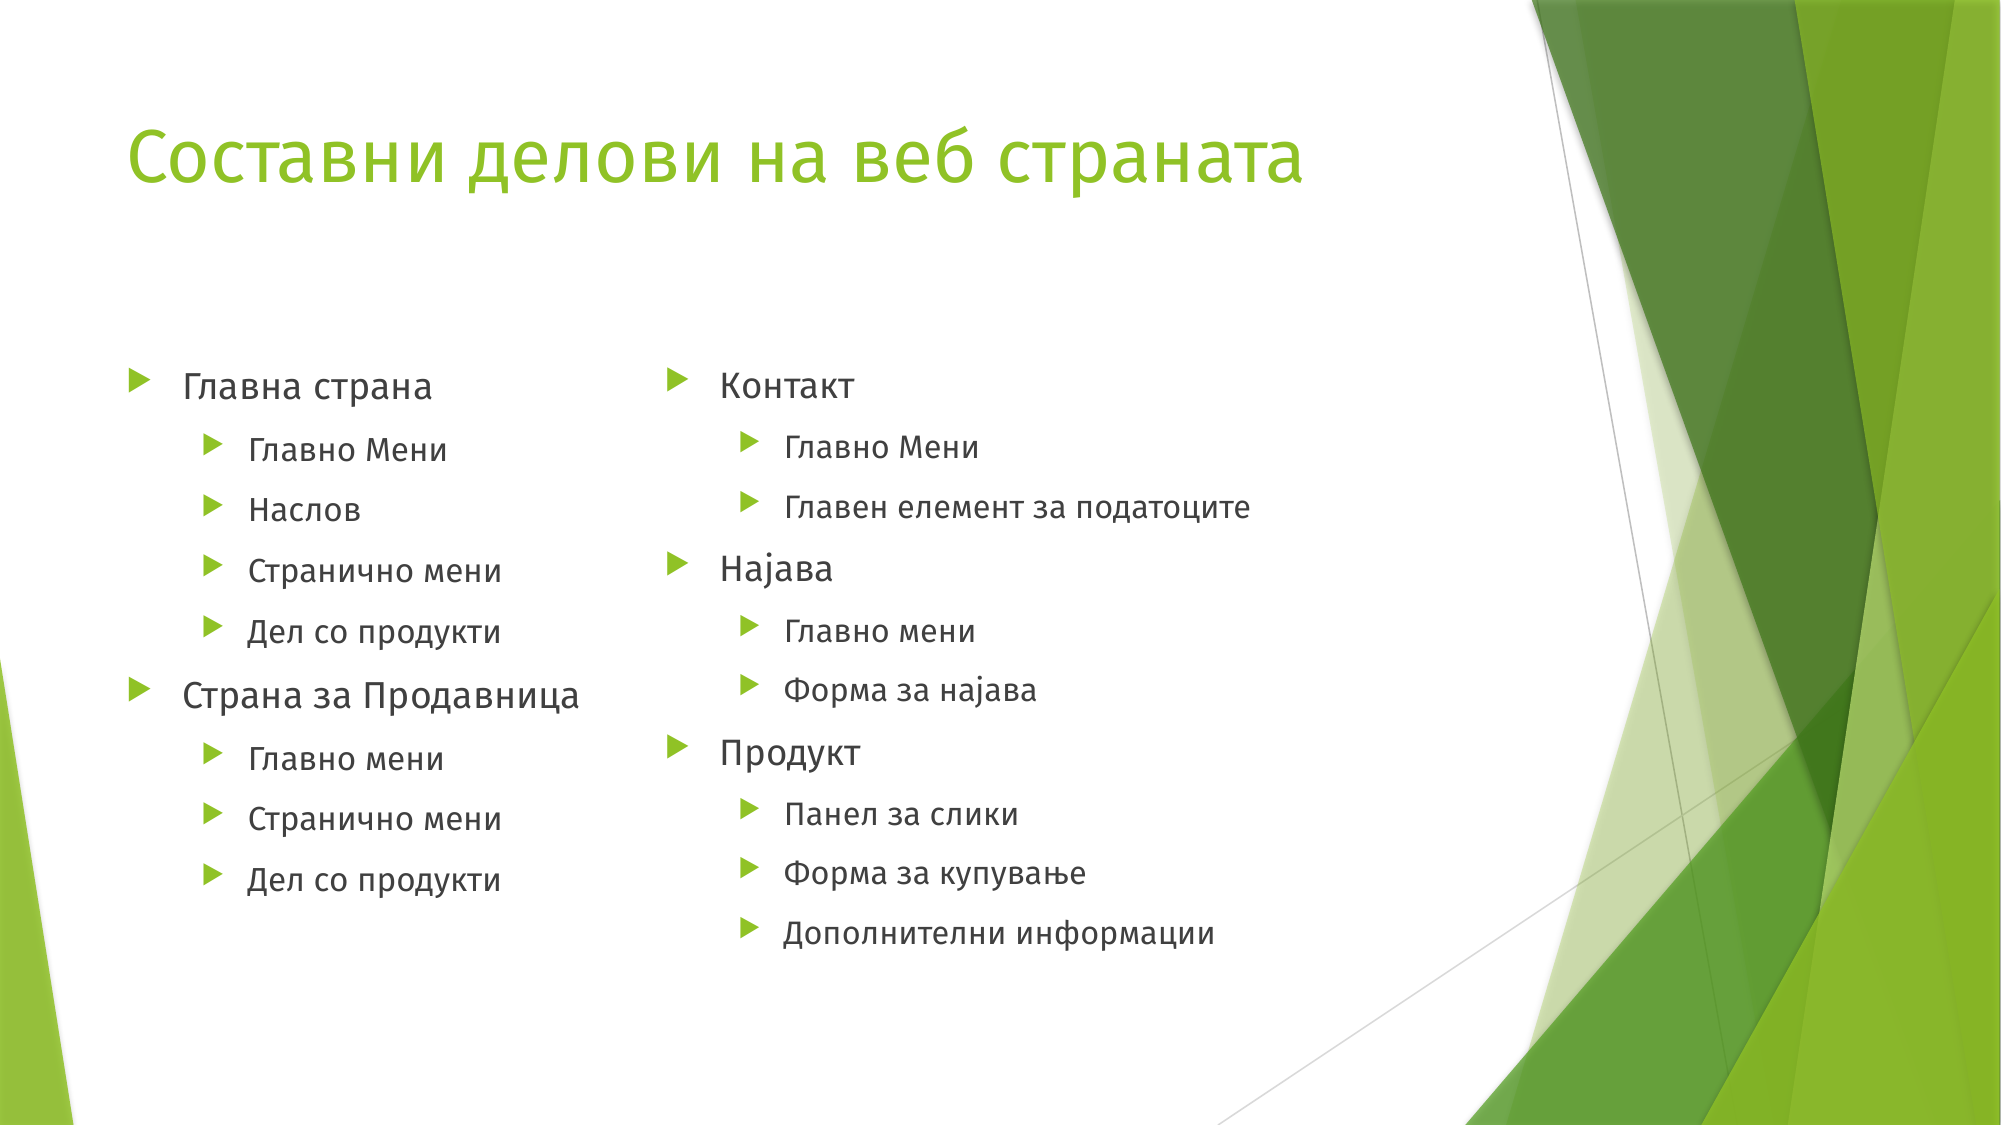

# Составни делови на веб страната
Главна страна
Главно Мени
Наслов
Странично мени
Дел со продукти
Страна за Продавница
Главно мени
Странично мени
Дел со продукти
Контакт
Главно Мени
Главен елемент за податоците
Најава
Главно мени
Форма за најава
Продукт
Панел за слики
Форма за купување
Дополнителни информации